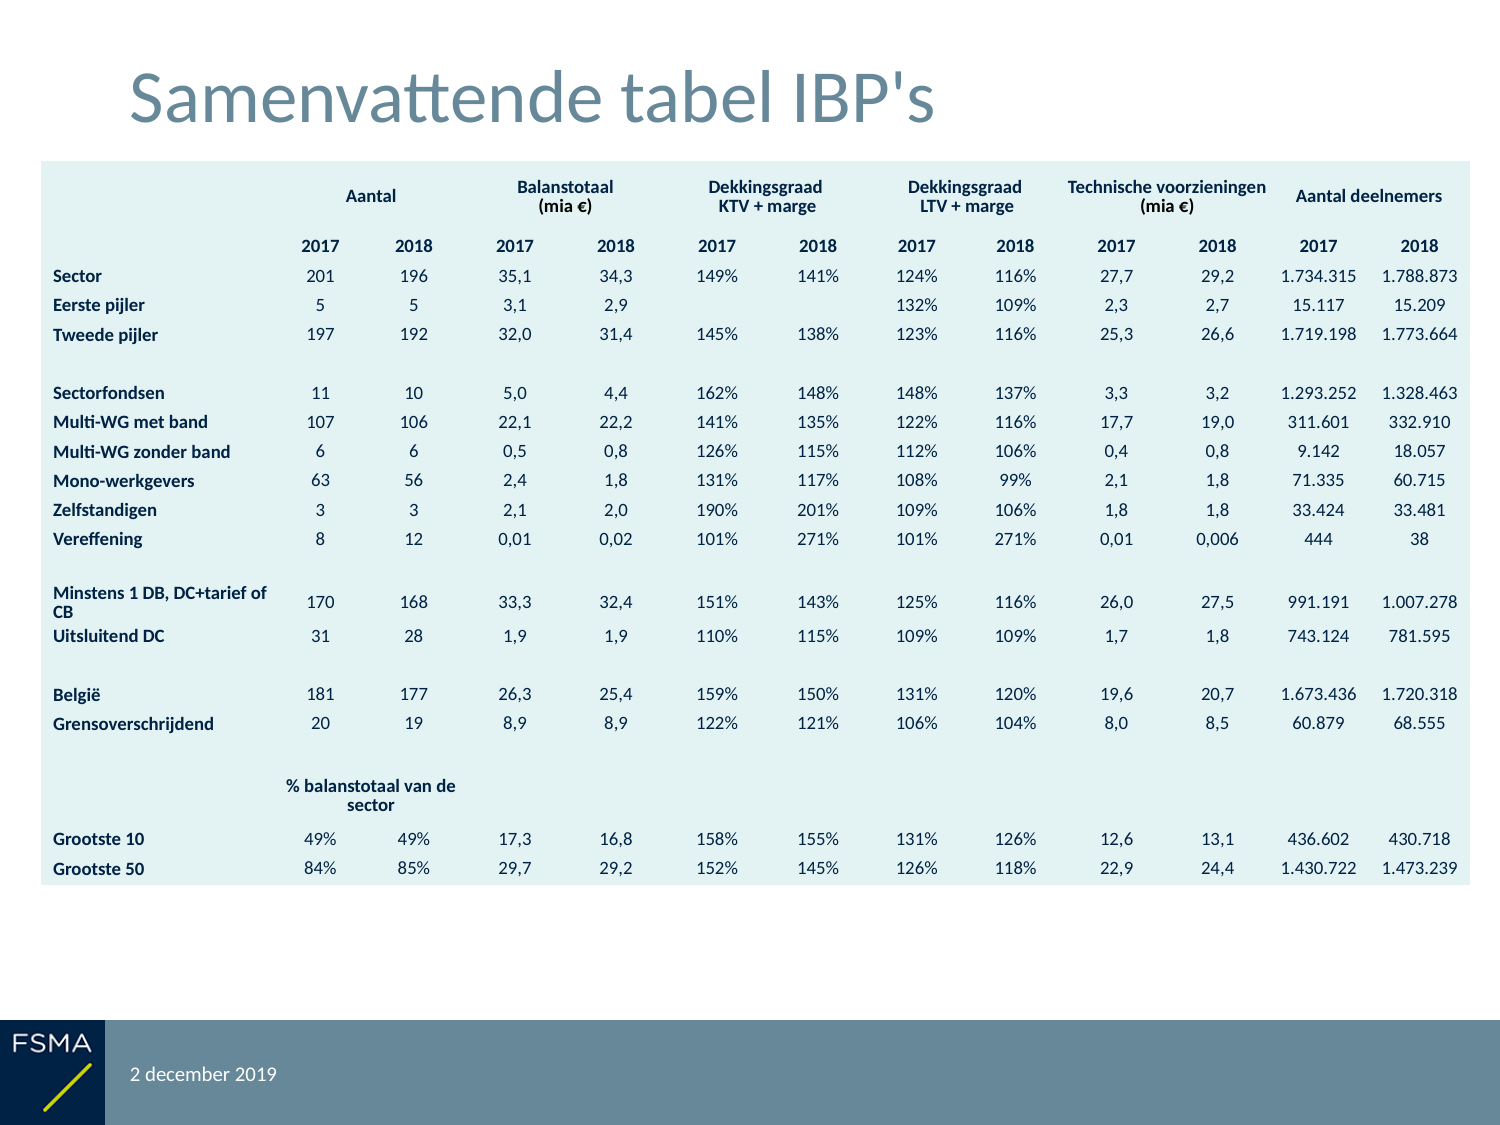

# Samenvattende tabel IBP's
|  | Aantal |  | Balanstotaal (mia €) |  | Dekkingsgraad KTV + marge |  | Dekkingsgraad LTV + marge |  | Technische voorzieningen (mia €) |  | Aantal deelnemers |  |
| --- | --- | --- | --- | --- | --- | --- | --- | --- | --- | --- | --- | --- |
|  | 2017 | 2018 | 2017 | 2018 | 2017 | 2018 | 2017 | 2018 | 2017 | 2018 | 2017 | 2018 |
| Sector | 201 | 196 | 35,1 | 34,3 | 149% | 141% | 124% | 116% | 27,7 | 29,2 | 1.734.315 | 1.788.873 |
| Eerste pijler | 5 | 5 | 3,1 | 2,9 |  |  | 132% | 109% | 2,3 | 2,7 | 15.117 | 15.209 |
| Tweede pijler | 197 | 192 | 32,0 | 31,4 | 145% | 138% | 123% | 116% | 25,3 | 26,6 | 1.719.198 | 1.773.664 |
|  |  |  |  |  |  |  |  |  |  |  |  |  |
| Sectorfondsen | 11 | 10 | 5,0 | 4,4 | 162% | 148% | 148% | 137% | 3,3 | 3,2 | 1.293.252 | 1.328.463 |
| Multi-WG met band | 107 | 106 | 22,1 | 22,2 | 141% | 135% | 122% | 116% | 17,7 | 19,0 | 311.601 | 332.910 |
| Multi-WG zonder band | 6 | 6 | 0,5 | 0,8 | 126% | 115% | 112% | 106% | 0,4 | 0,8 | 9.142 | 18.057 |
| Mono-werkgevers | 63 | 56 | 2,4 | 1,8 | 131% | 117% | 108% | 99% | 2,1 | 1,8 | 71.335 | 60.715 |
| Zelfstandigen | 3 | 3 | 2,1 | 2,0 | 190% | 201% | 109% | 106% | 1,8 | 1,8 | 33.424 | 33.481 |
| Vereffening | 8 | 12 | 0,01 | 0,02 | 101% | 271% | 101% | 271% | 0,01 | 0,006 | 444 | 38 |
|  |  |  |  |  |  |  |  |  |  |  |  |  |
| Minstens 1 DB, DC+tarief of CB | 170 | 168 | 33,3 | 32,4 | 151% | 143% | 125% | 116% | 26,0 | 27,5 | 991.191 | 1.007.278 |
| Uitsluitend DC | 31 | 28 | 1,9 | 1,9 | 110% | 115% | 109% | 109% | 1,7 | 1,8 | 743.124 | 781.595 |
|  |  |  |  |  |  |  |  |  |  |  |  |  |
| België | 181 | 177 | 26,3 | 25,4 | 159% | 150% | 131% | 120% | 19,6 | 20,7 | 1.673.436 | 1.720.318 |
| Grensoverschrijdend | 20 | 19 | 8,9 | 8,9 | 122% | 121% | 106% | 104% | 8,0 | 8,5 | 60.879 | 68.555 |
|  |  |  |  |  |  |  |  |  |  |  |  |  |
|  | % balanstotaal van de sector |  |  |  |  |  |  |  |  |  |  |  |
| Grootste 10 | 49% | 49% | 17,3 | 16,8 | 158% | 155% | 131% | 126% | 12,6 | 13,1 | 436.602 | 430.718 |
| Grootste 50 | 84% | 85% | 29,7 | 29,2 | 152% | 145% | 126% | 118% | 22,9 | 24,4 | 1.430.722 | 1.473.239 |
2 december 2019
Rapportering over het boekjaar 2018
43